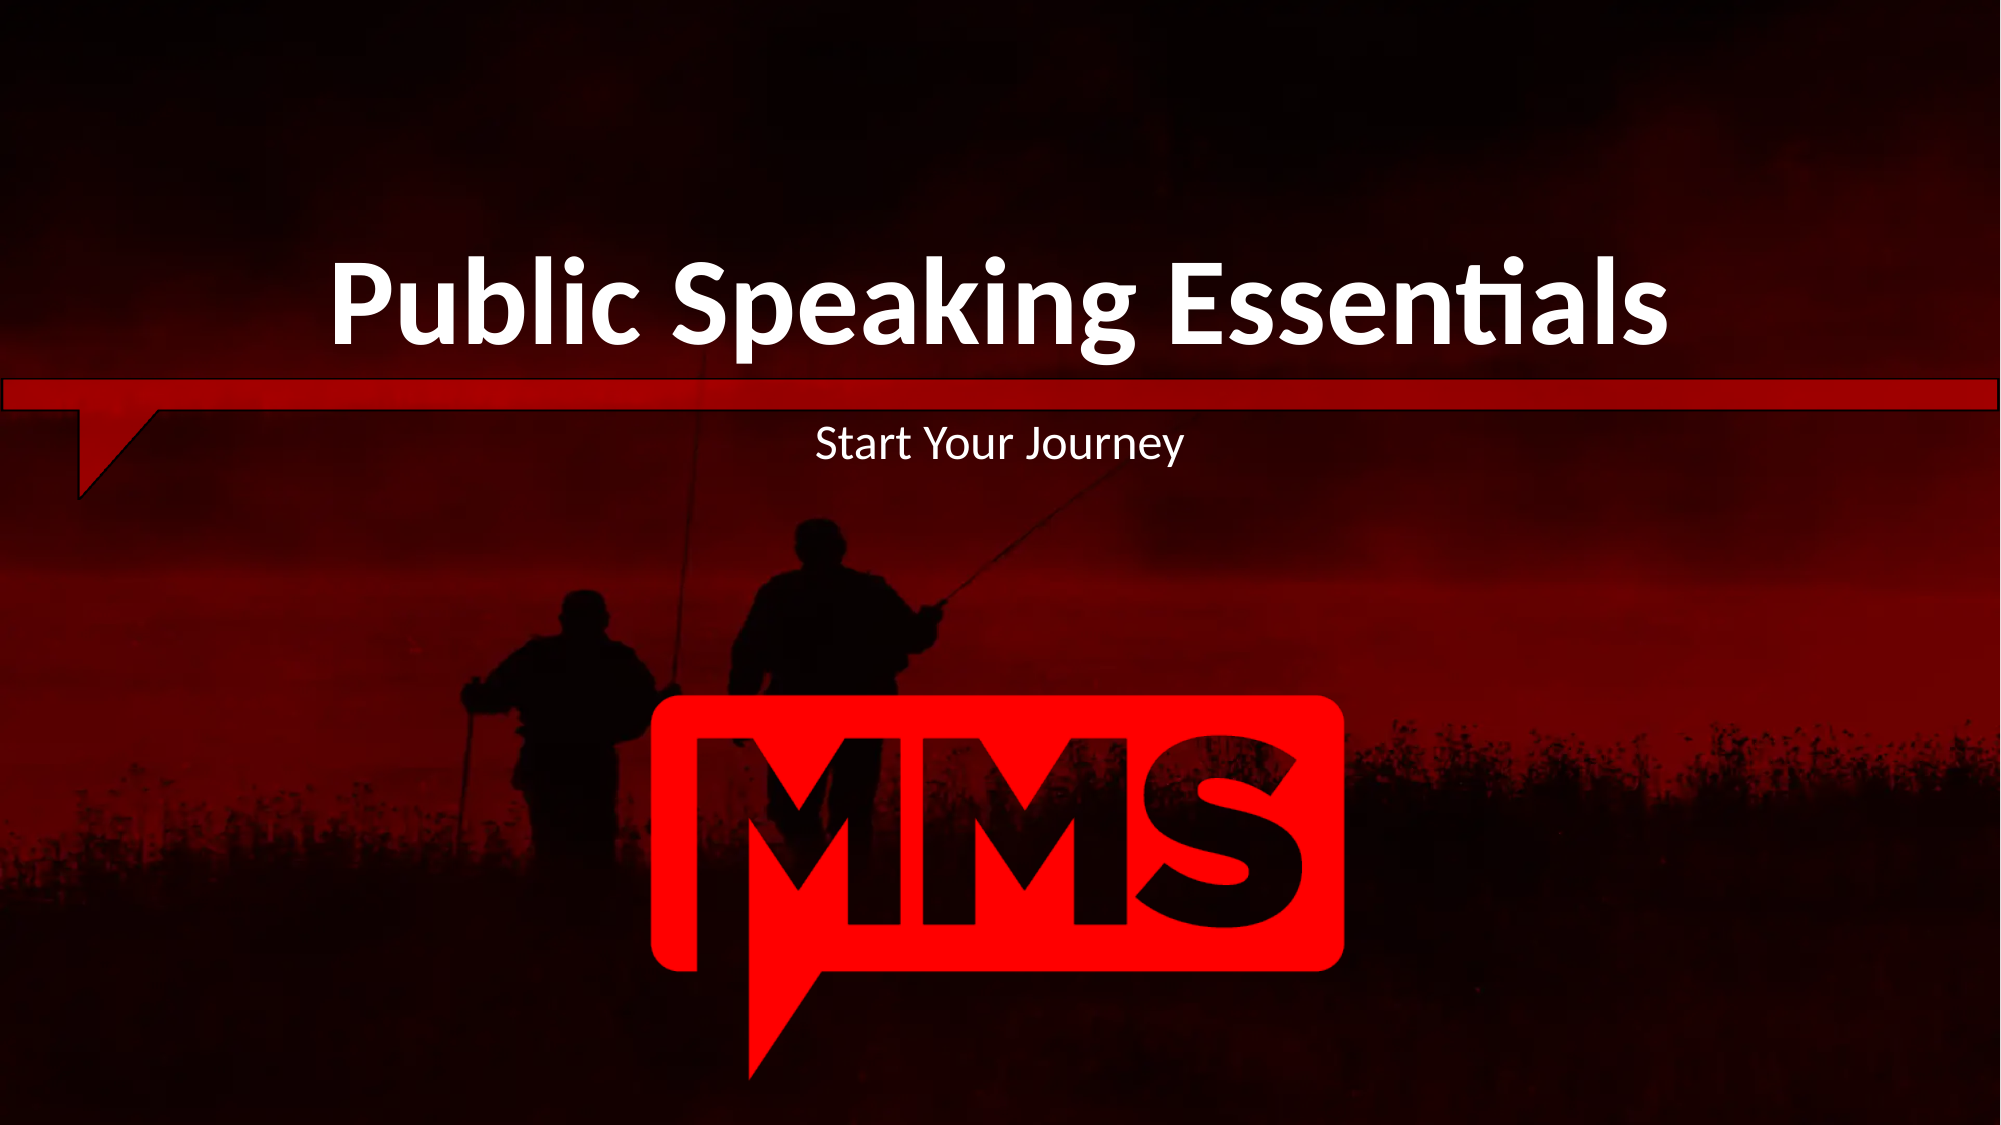

# Public Speaking Essentials
Start Your Journey